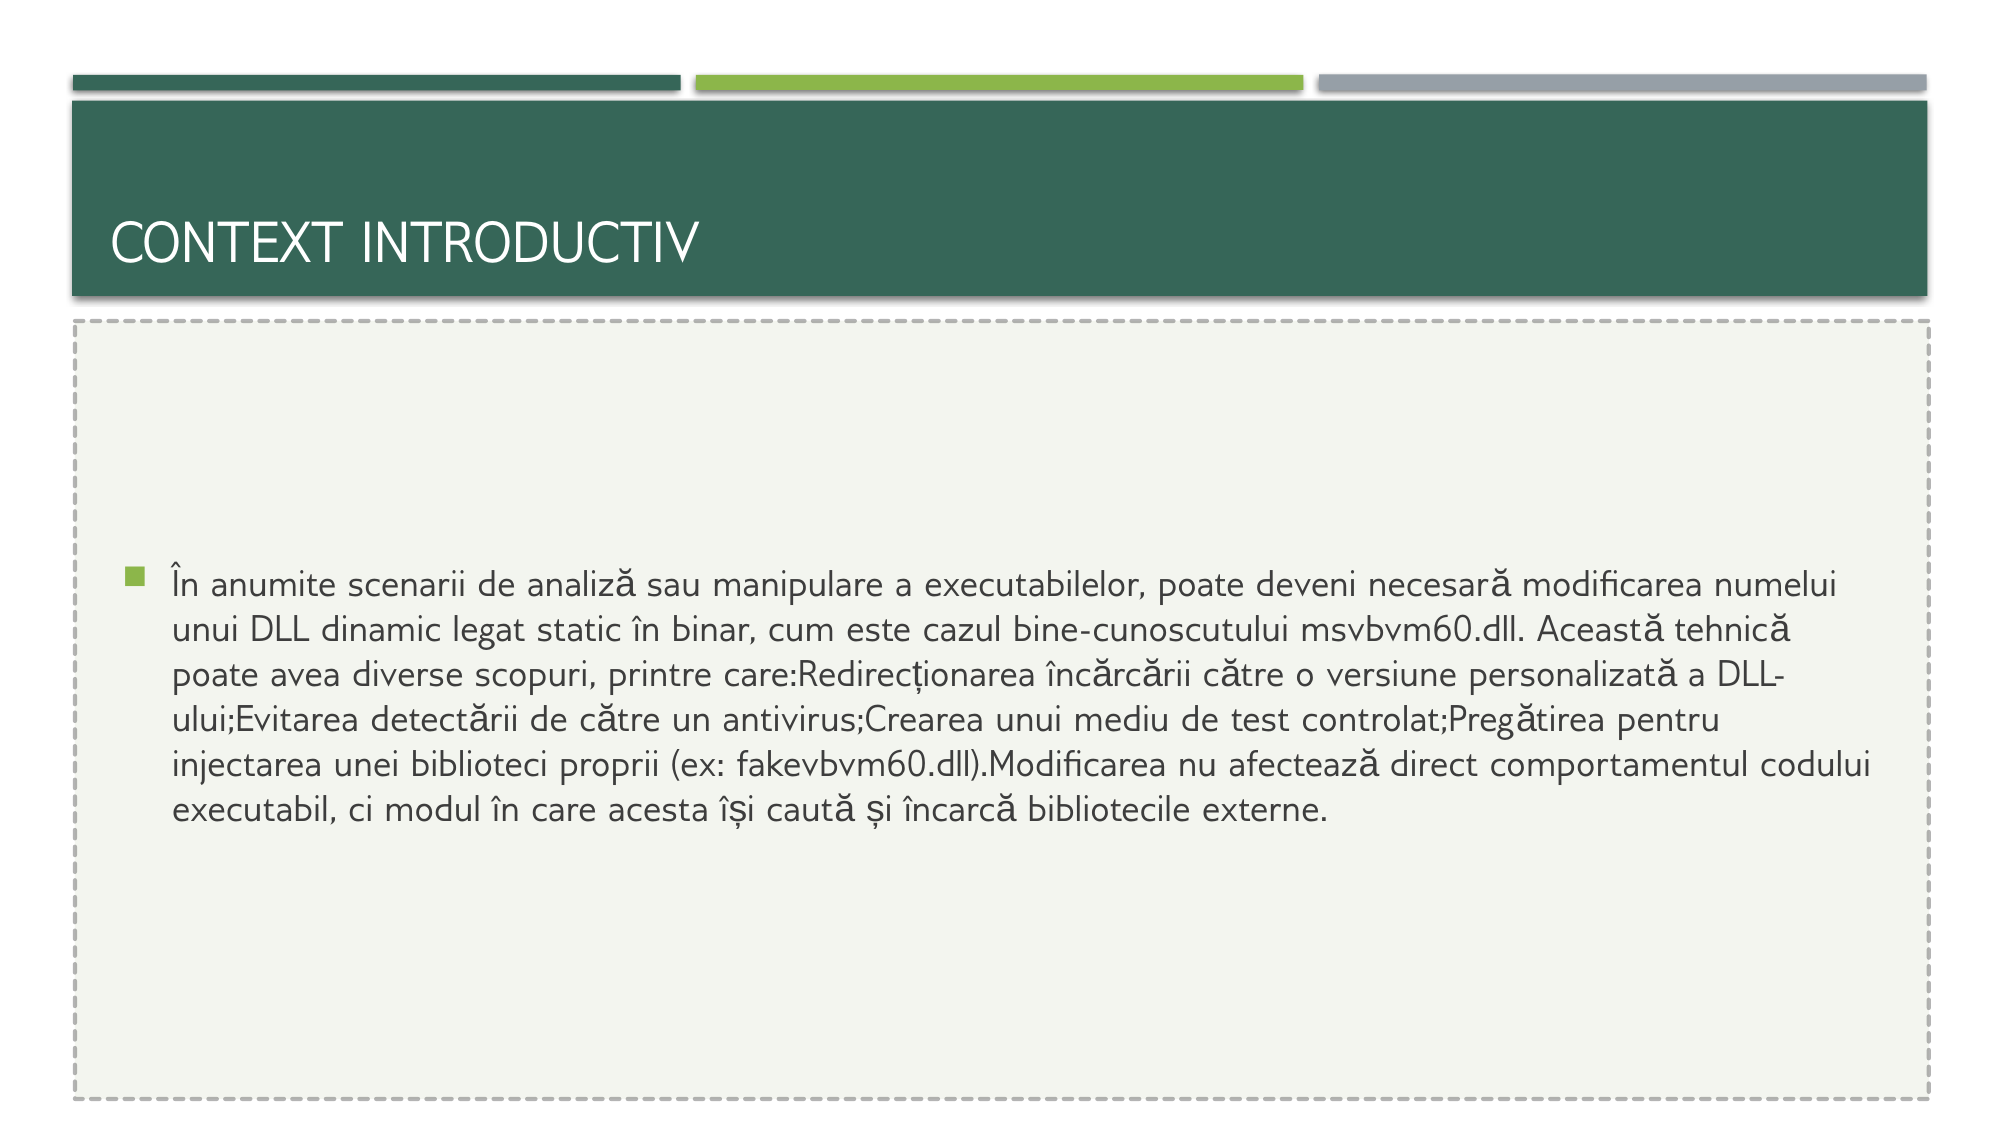

# Context introductiv

În anumite scenarii de analiză sau manipulare a executabilelor, poate deveni necesară modificarea numelui unui DLL dinamic legat static în binar, cum este cazul bine-cunoscutului msvbvm60.dll. Această tehnică poate avea diverse scopuri, printre care:Redirecționarea încărcării către o versiune personalizată a DLL-ului;Evitarea detectării de către un antivirus;Crearea unui mediu de test controlat;Pregătirea pentru injectarea unei biblioteci proprii (ex: fakevbvm60.dll).Modificarea nu afectează direct comportamentul codului executabil, ci modul în care acesta își caută și încarcă bibliotecile externe.